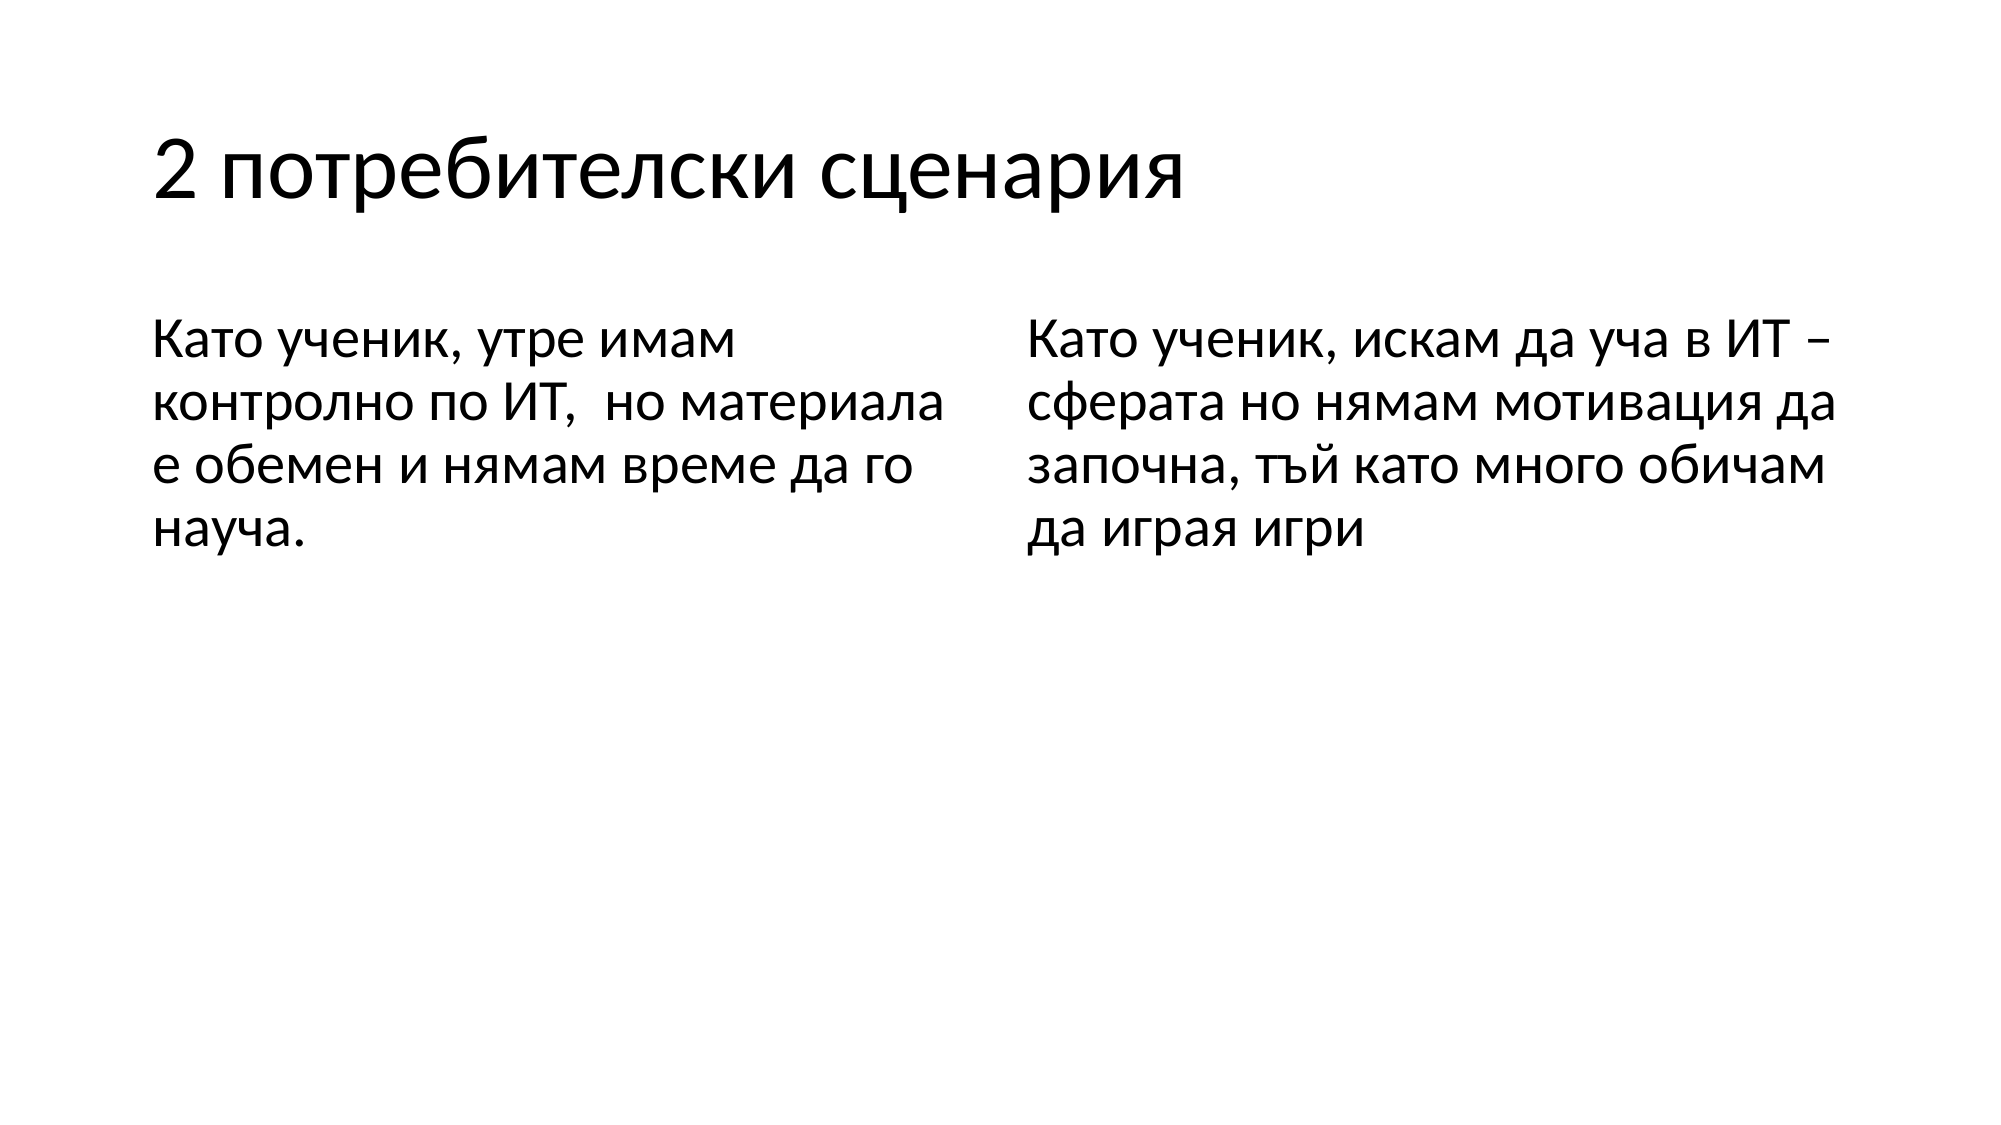

# 2 потребителски сценария
Като ученик, утре имам контролно по ИТ,  но материала е обемен и нямам време да го науча.
Като ученик, искам да уча в ИТ – сферата но нямам мотивация да започна, тъй като много обичам да играя игри